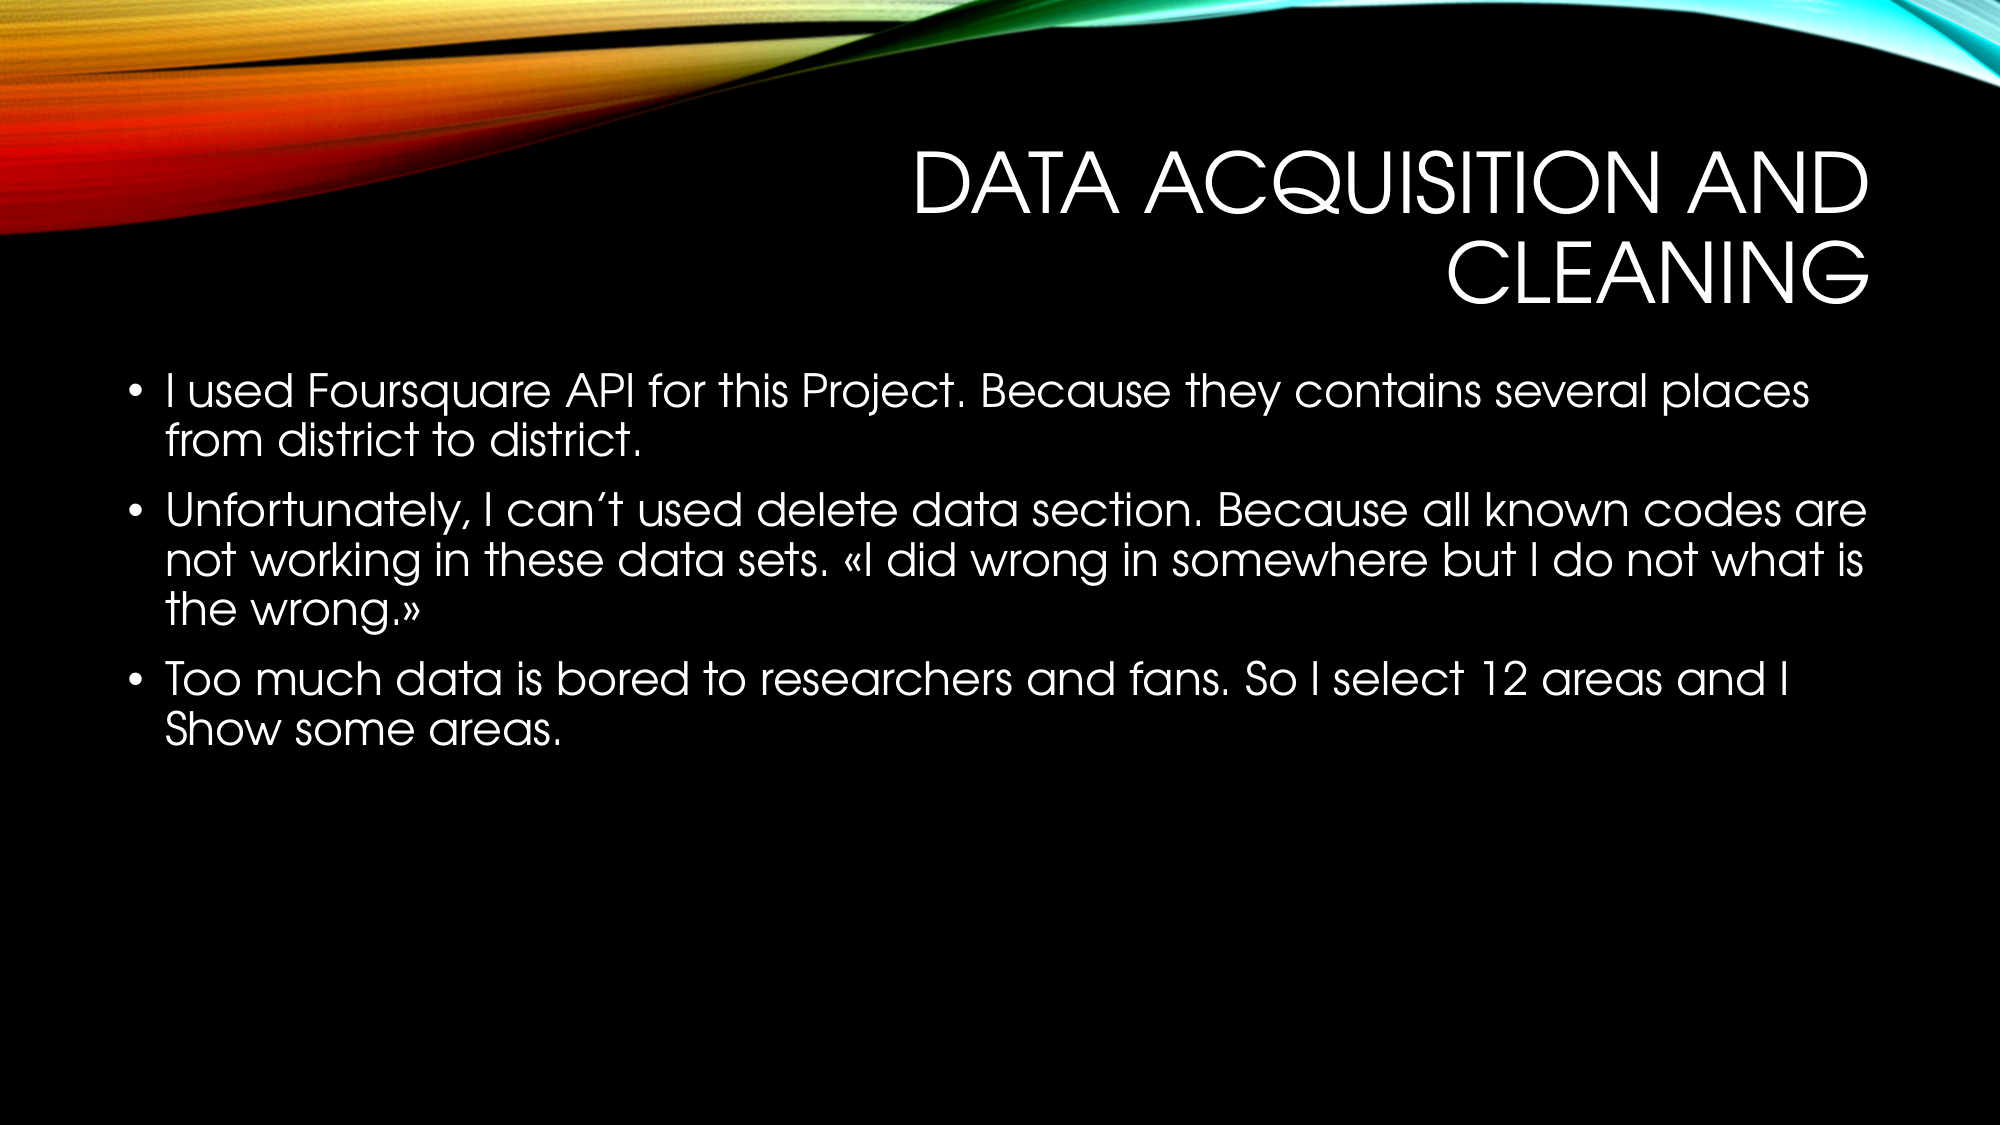

# DATA ACQUISITION AND CLEANING
I used Foursquare API for this Project. Because they contains several places from district to district.
Unfortunately, I can’t used delete data section. Because all known codes are not working in these data sets. «I did wrong in somewhere but I do not what is the wrong.»
Too much data is bored to researchers and fans. So I select 12 areas and I Show some areas.